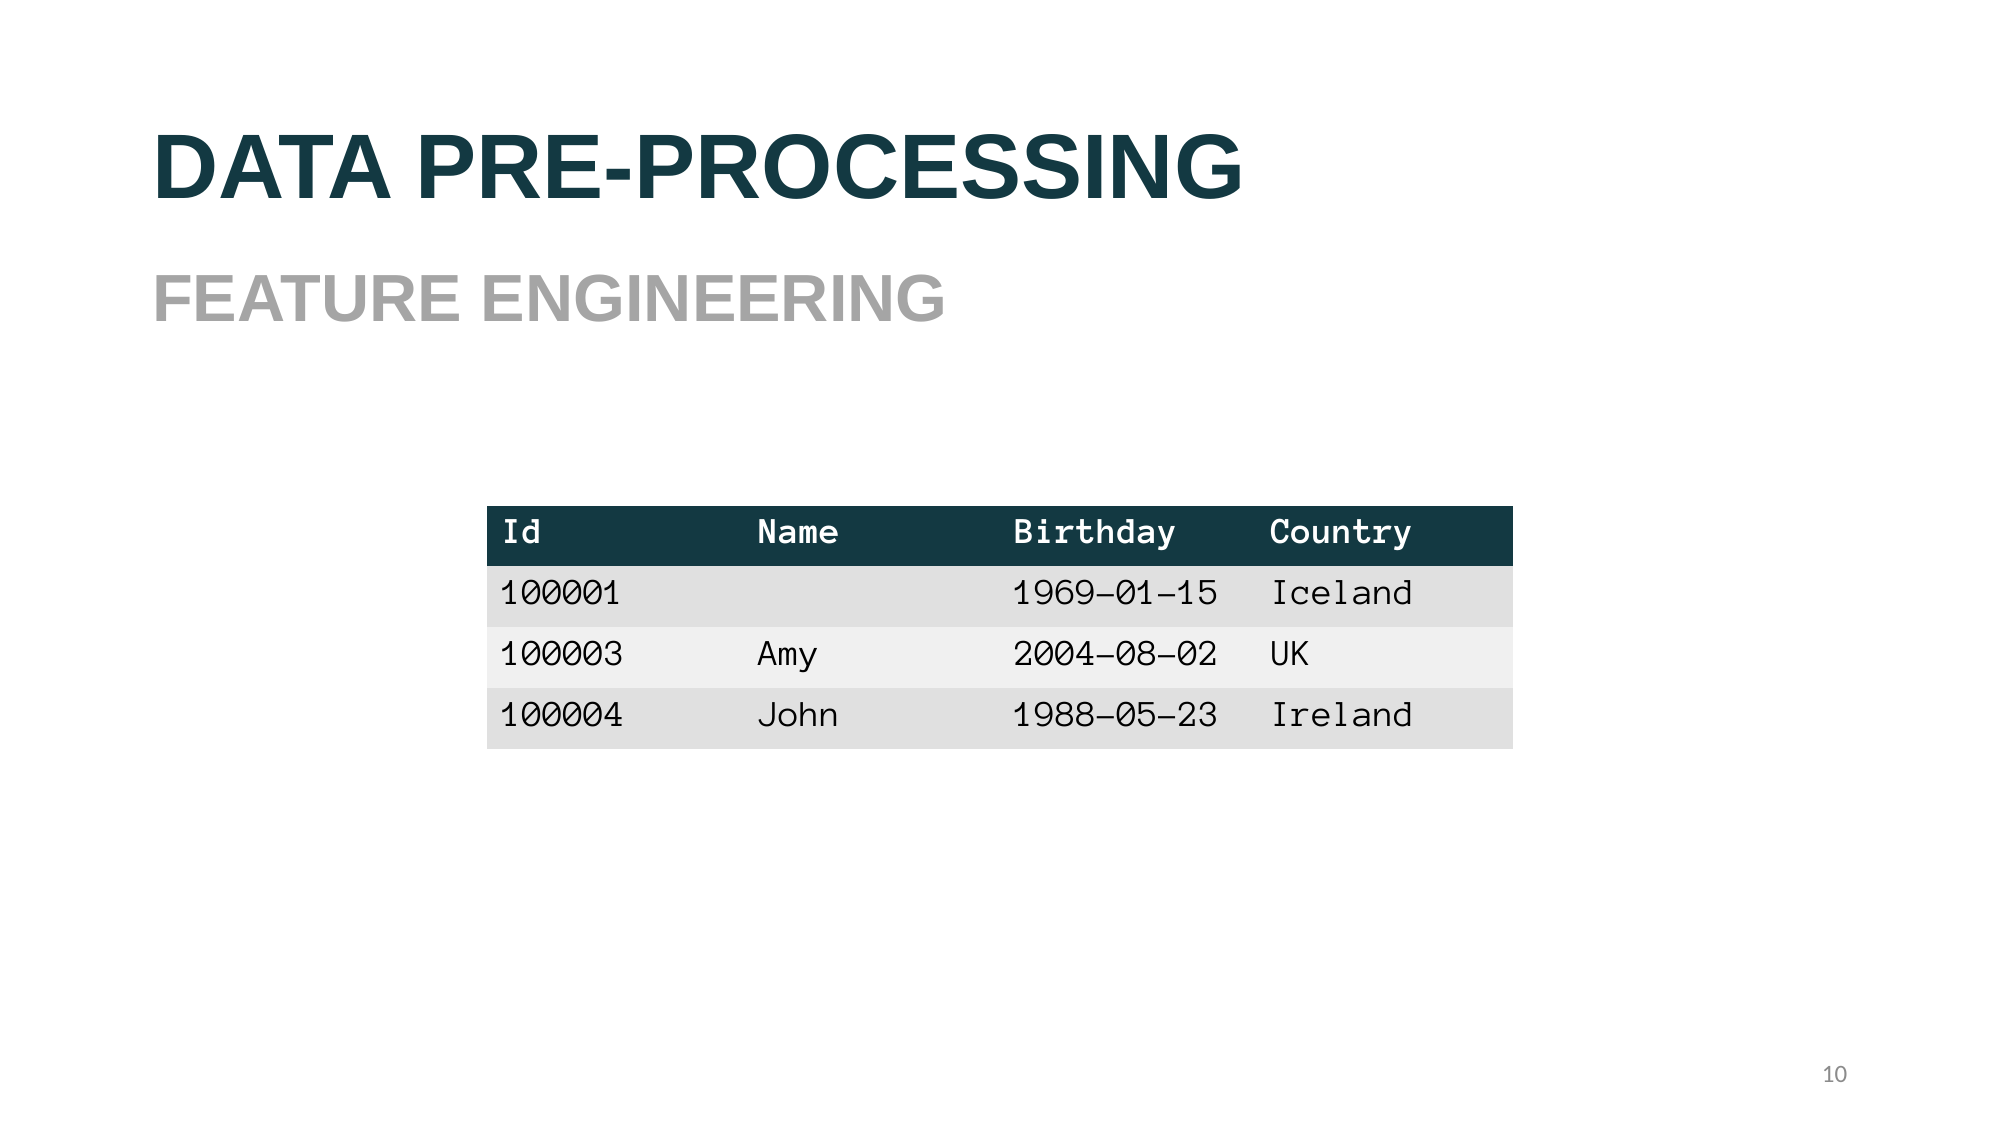

# Data Pre-processing
Feature Engineering
| Id | Name | Birthday | Country |
| --- | --- | --- | --- |
| 100001 |  | 1969-01-15 | Iceland |
| 100003 | Amy | 2004-08-02 | UK |
| 100004 | John | 1988-05-23 | Ireland |
10